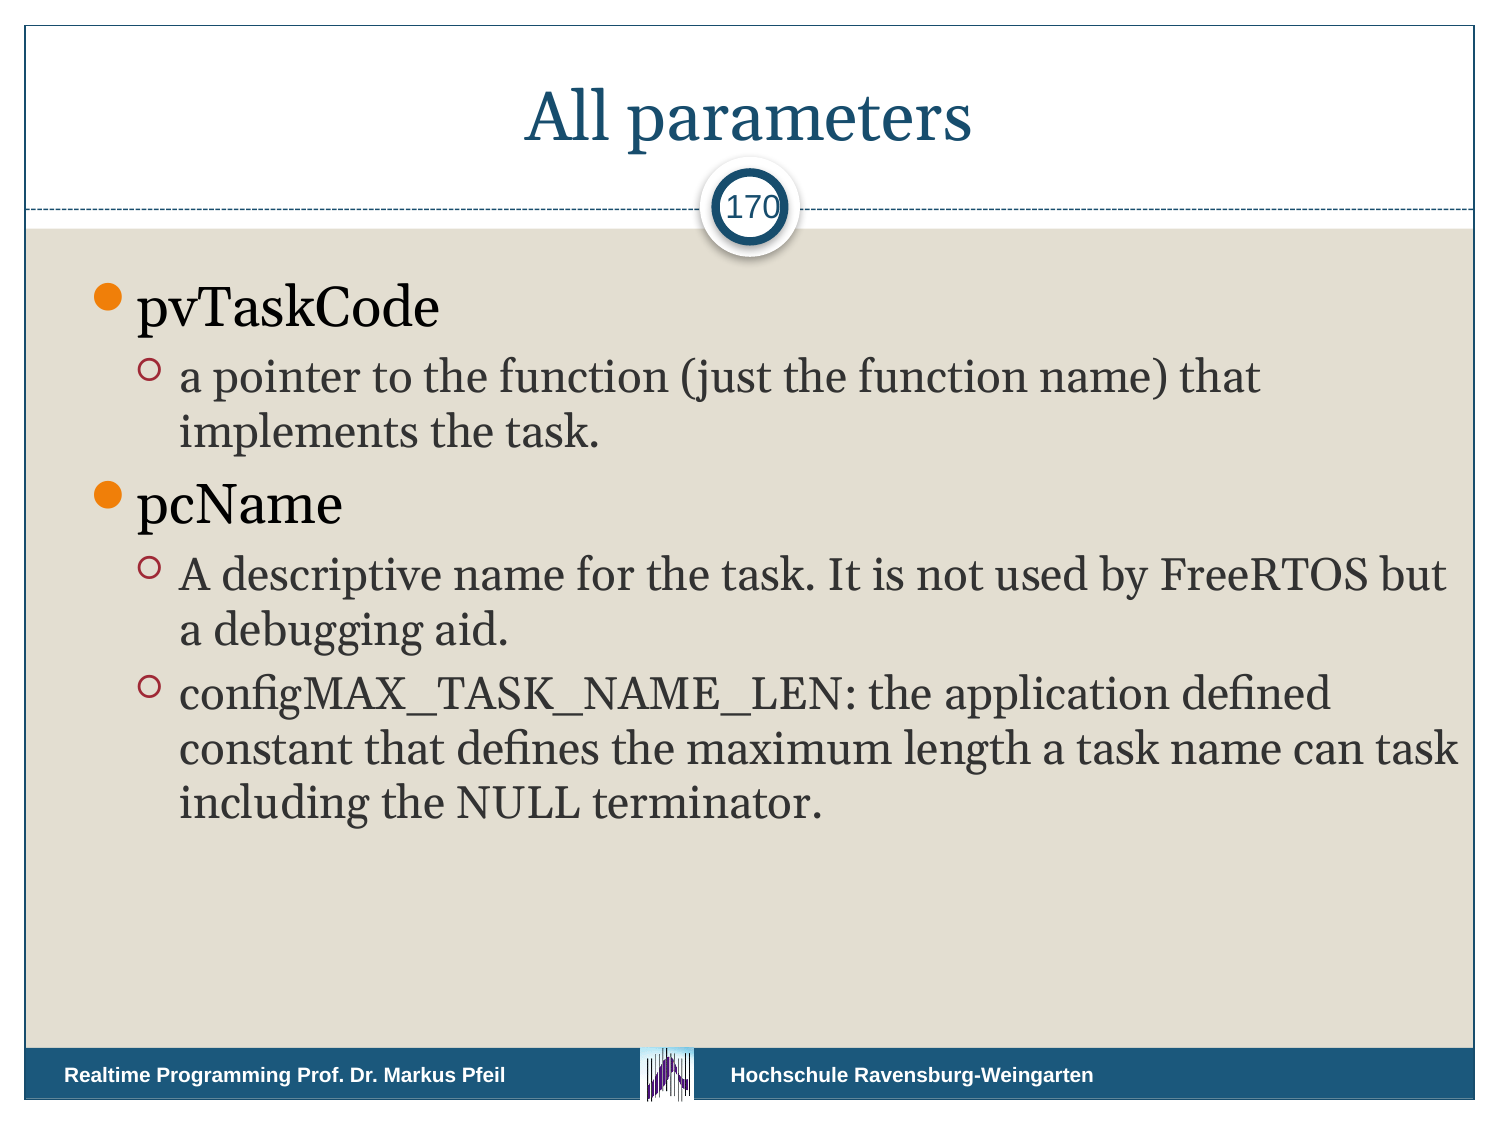

# All parameters
170
pvTaskCode
a pointer to the function (just the function name) that implements the task.
pcName
A descriptive name for the task. It is not used by FreeRTOS but a debugging aid.
configMAX_TASK_NAME_LEN: the application defined constant that defines the maximum length a task name can task including the NULL terminator.
Realtime Programming Prof. Dr. Markus Pfeil